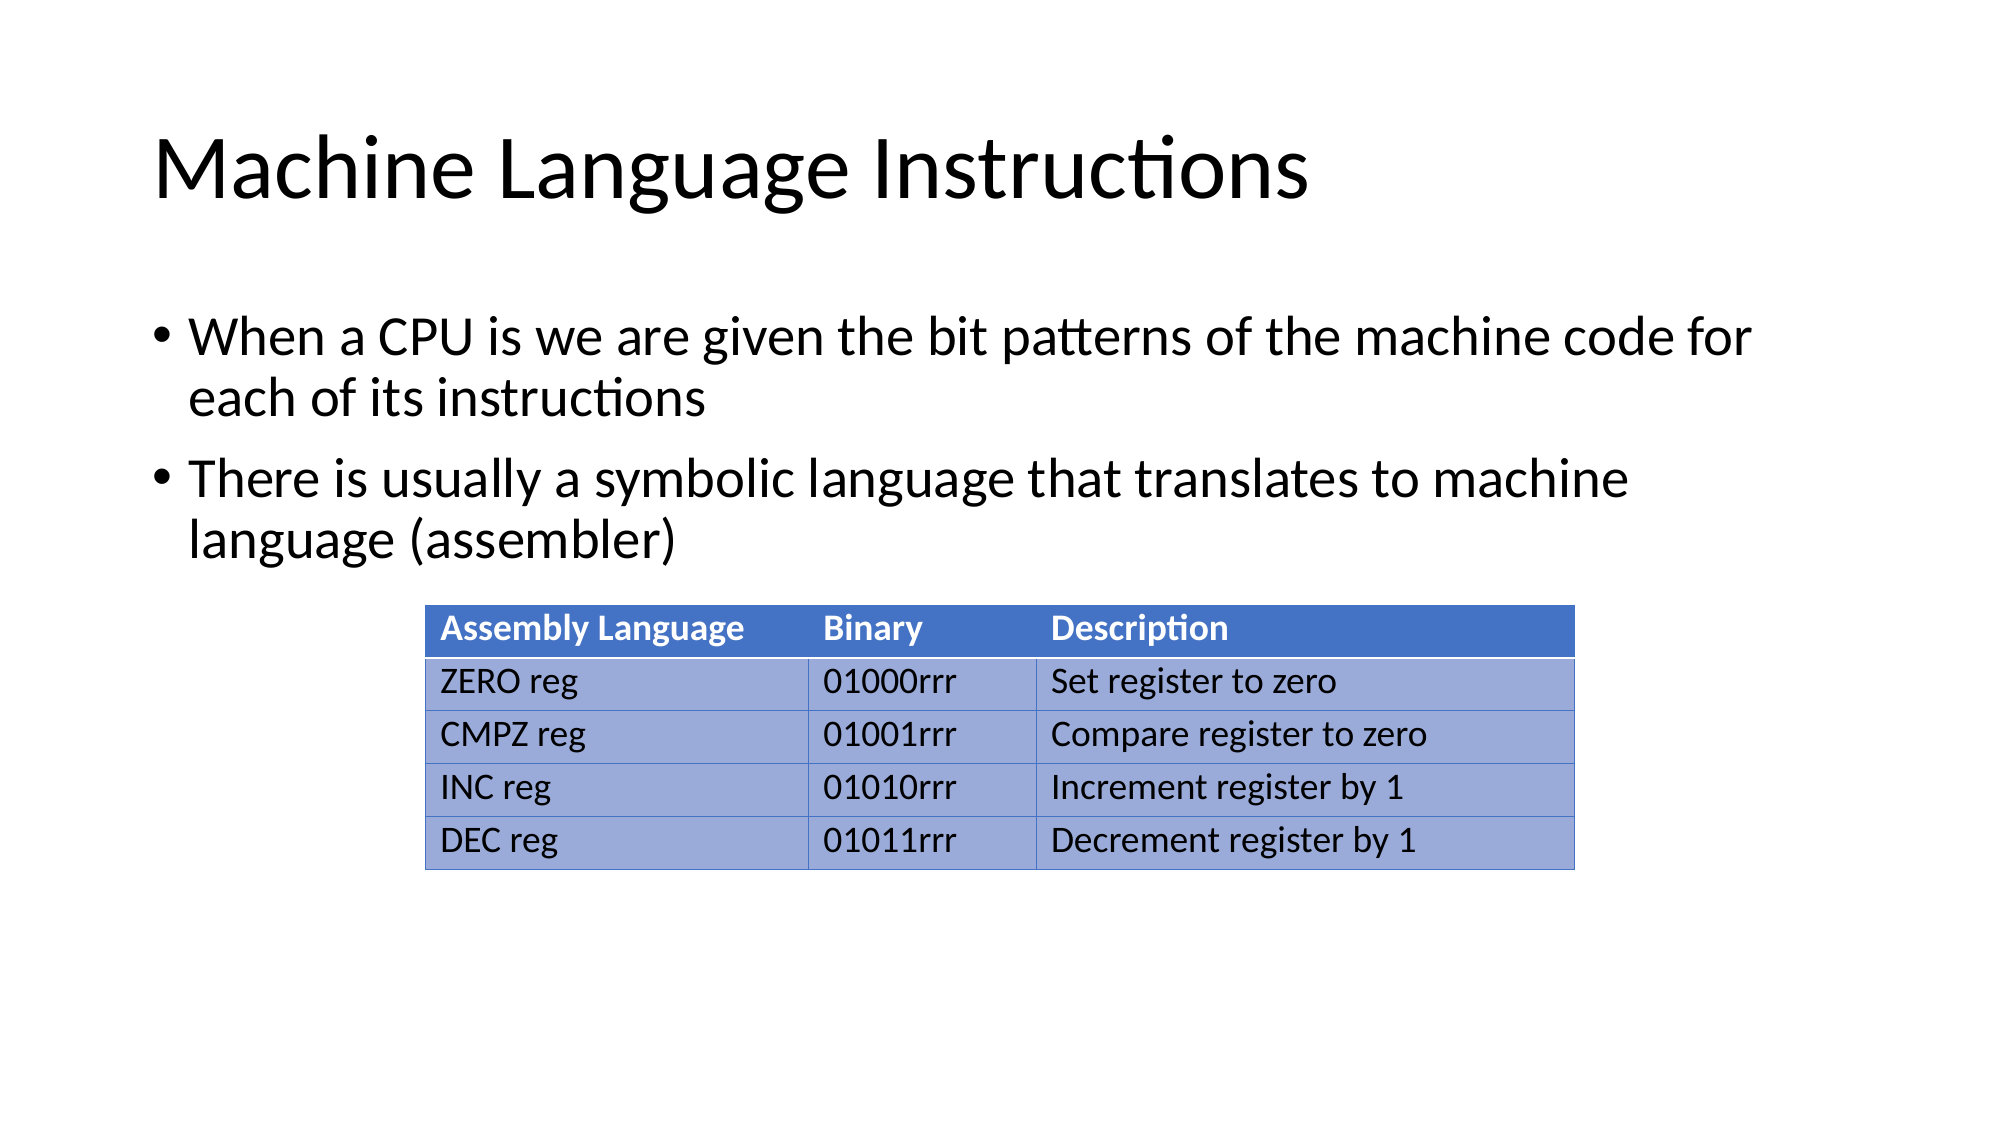

# Machine Language Instructions
When a CPU is we are given the bit patterns of the machine code for each of its instructions
There is usually a symbolic language that translates to machine language (assembler)
| Assembly Language | Binary | Description |
| --- | --- | --- |
| ZERO reg | 01000rrr | Set register to zero |
| CMPZ reg | 01001rrr | Compare register to zero |
| INC reg | 01010rrr | Increment register by 1 |
| DEC reg | 01011rrr | Decrement register by 1 |